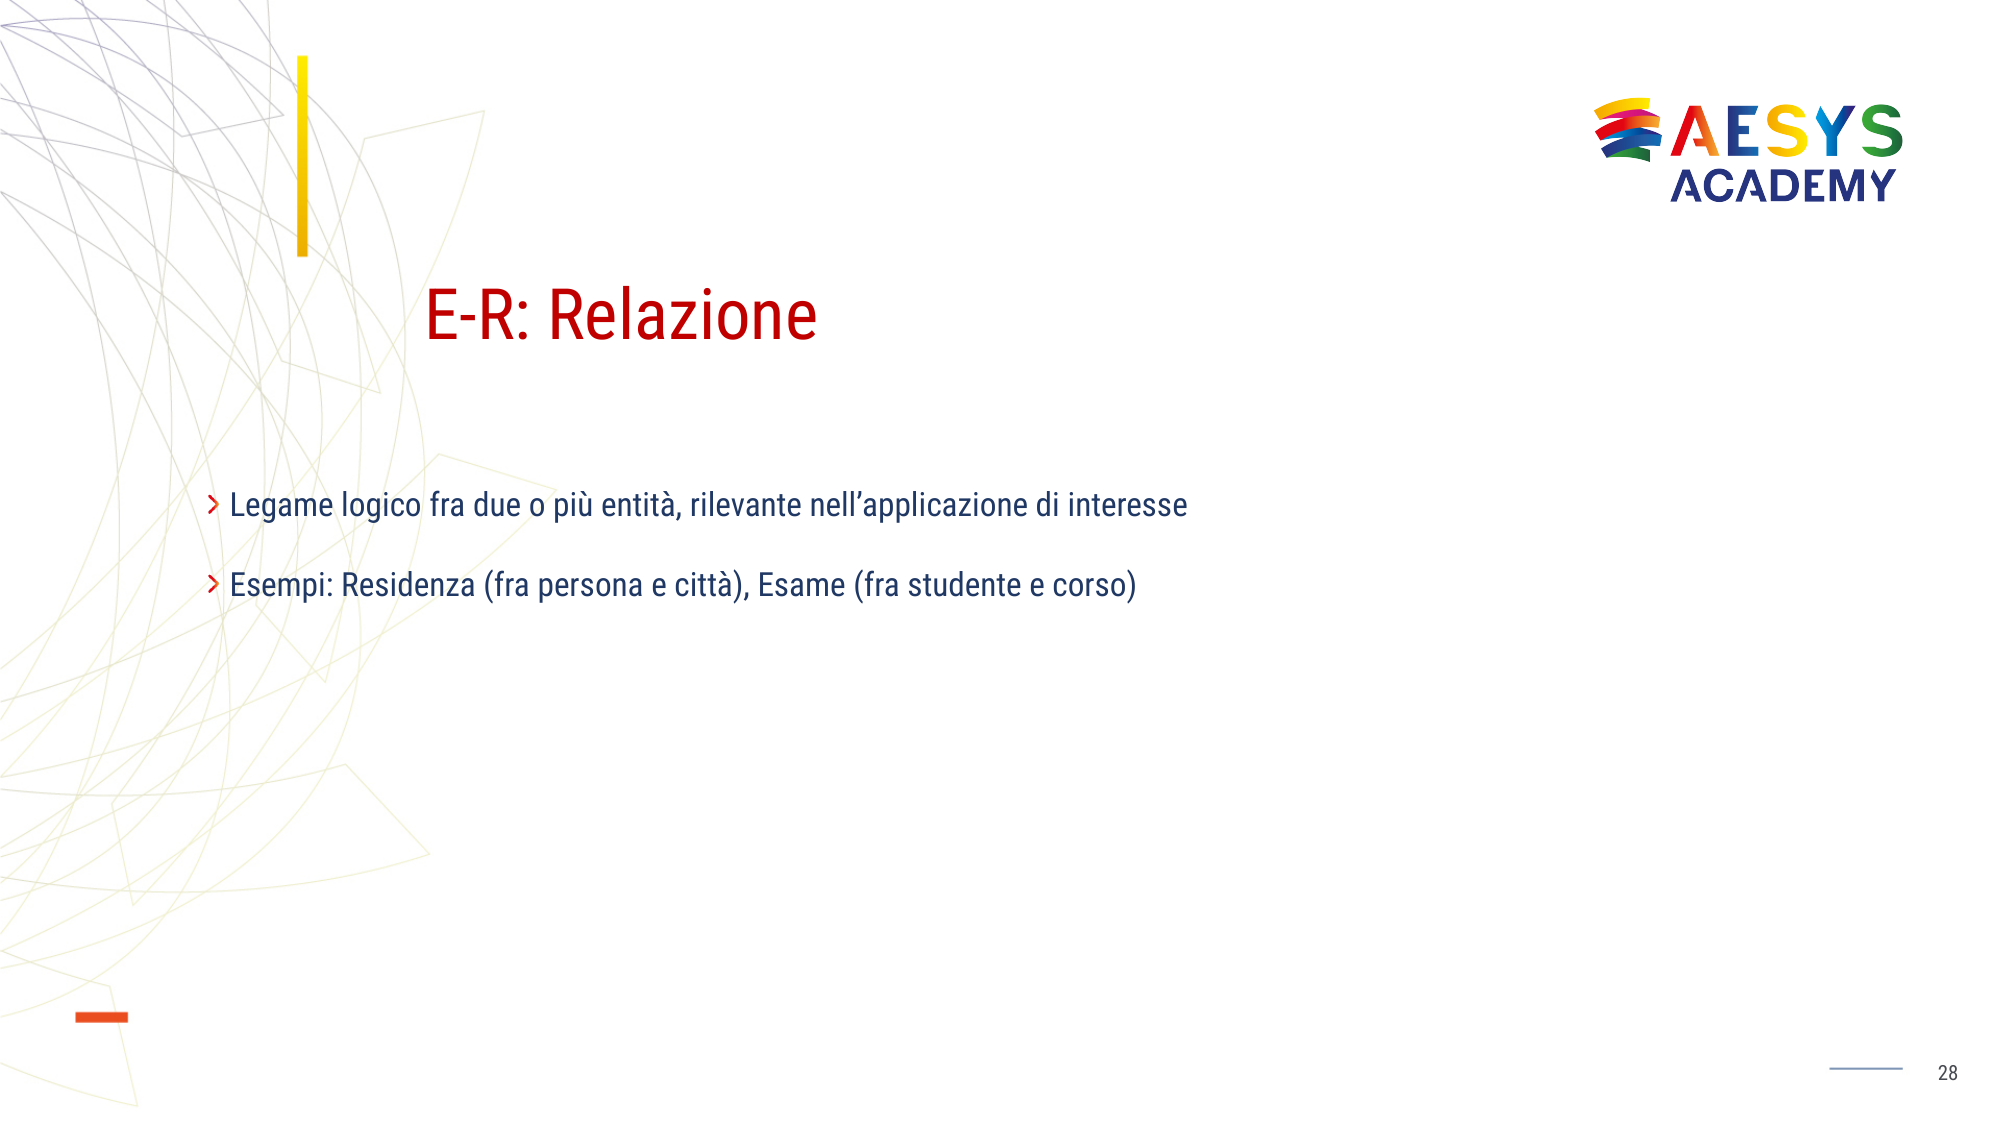

# E-R: Relazione

Legame logico fra due o più entità, rilevante nell’applicazione di interesse

Esempi: Residenza (fra persona e città), Esame (fra studente e corso)

28